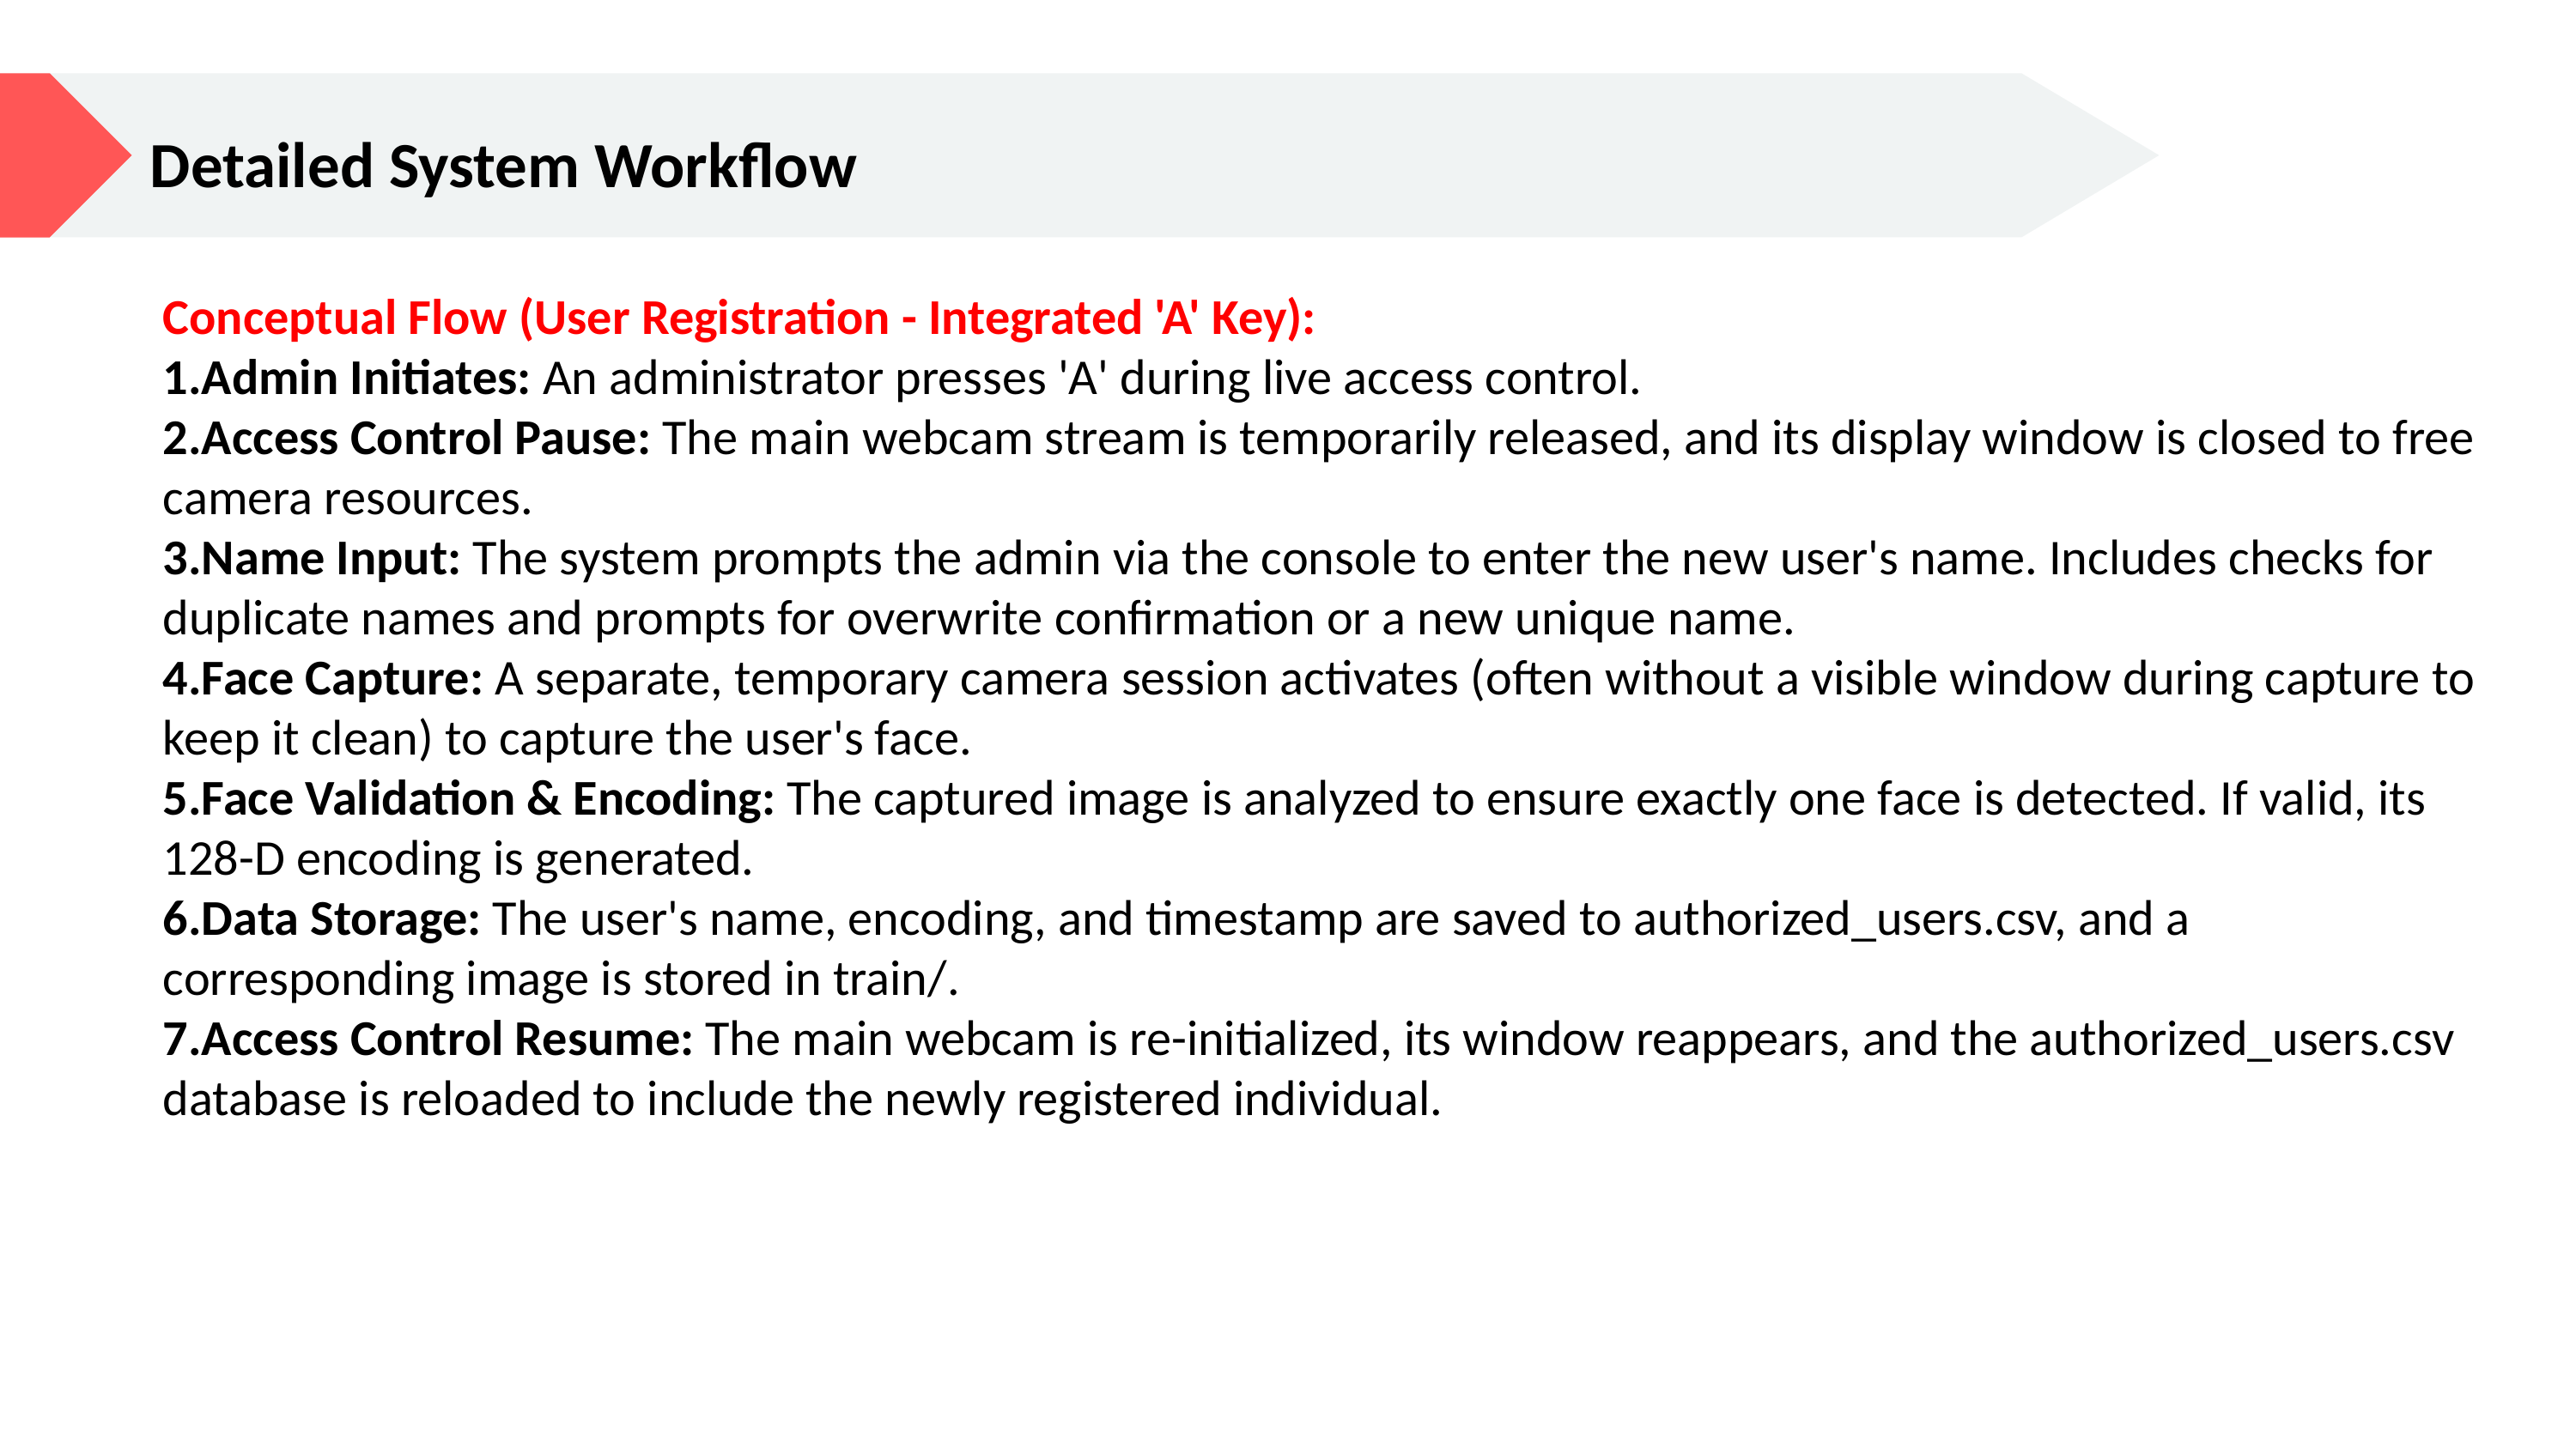

# Detailed System Workflow
Conceptual Flow (User Registration - Integrated 'A' Key):
Admin Initiates: An administrator presses 'A' during live access control.
Access Control Pause: The main webcam stream is temporarily released, and its display window is closed to free camera resources.
Name Input: The system prompts the admin via the console to enter the new user's name. Includes checks for duplicate names and prompts for overwrite confirmation or a new unique name.
Face Capture: A separate, temporary camera session activates (often without a visible window during capture to keep it clean) to capture the user's face.
Face Validation & Encoding: The captured image is analyzed to ensure exactly one face is detected. If valid, its 128-D encoding is generated.
Data Storage: The user's name, encoding, and timestamp are saved to authorized_users.csv, and a corresponding image is stored in train/.
Access Control Resume: The main webcam is re-initialized, its window reappears, and the authorized_users.csv database is reloaded to include the newly registered individual.